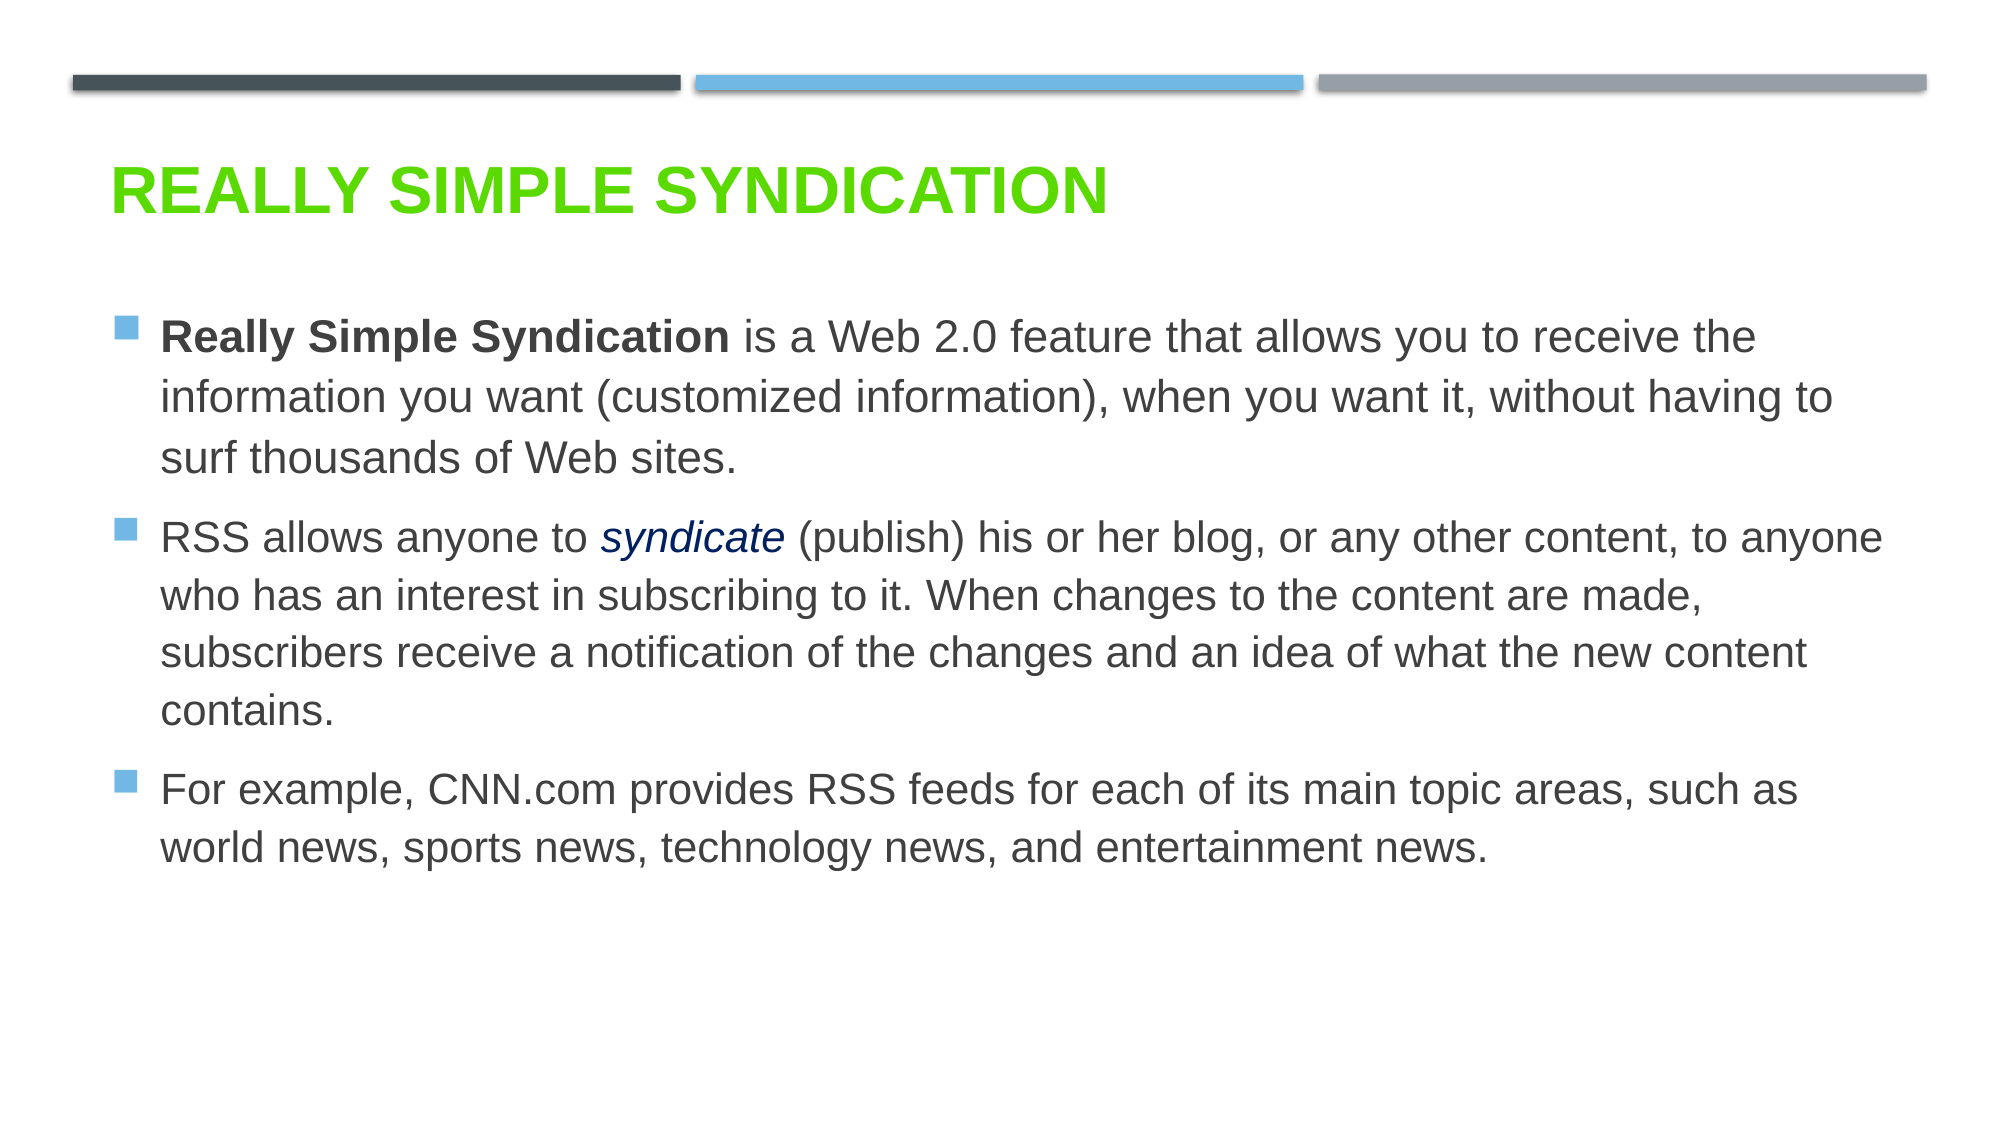

# Really Simple Syndication
Really Simple Syndication is a Web 2.0 feature that allows you to receive the information you want (customized information), when you want it, without having to surf thousands of Web sites.
RSS allows anyone to syndicate (publish) his or her blog, or any other content, to anyone who has an interest in subscribing to it. When changes to the content are made, subscribers receive a notification of the changes and an idea of what the new content contains.
For example, CNN.com provides RSS feeds for each of its main topic areas, such as world news, sports news, technology news, and entertainment news.